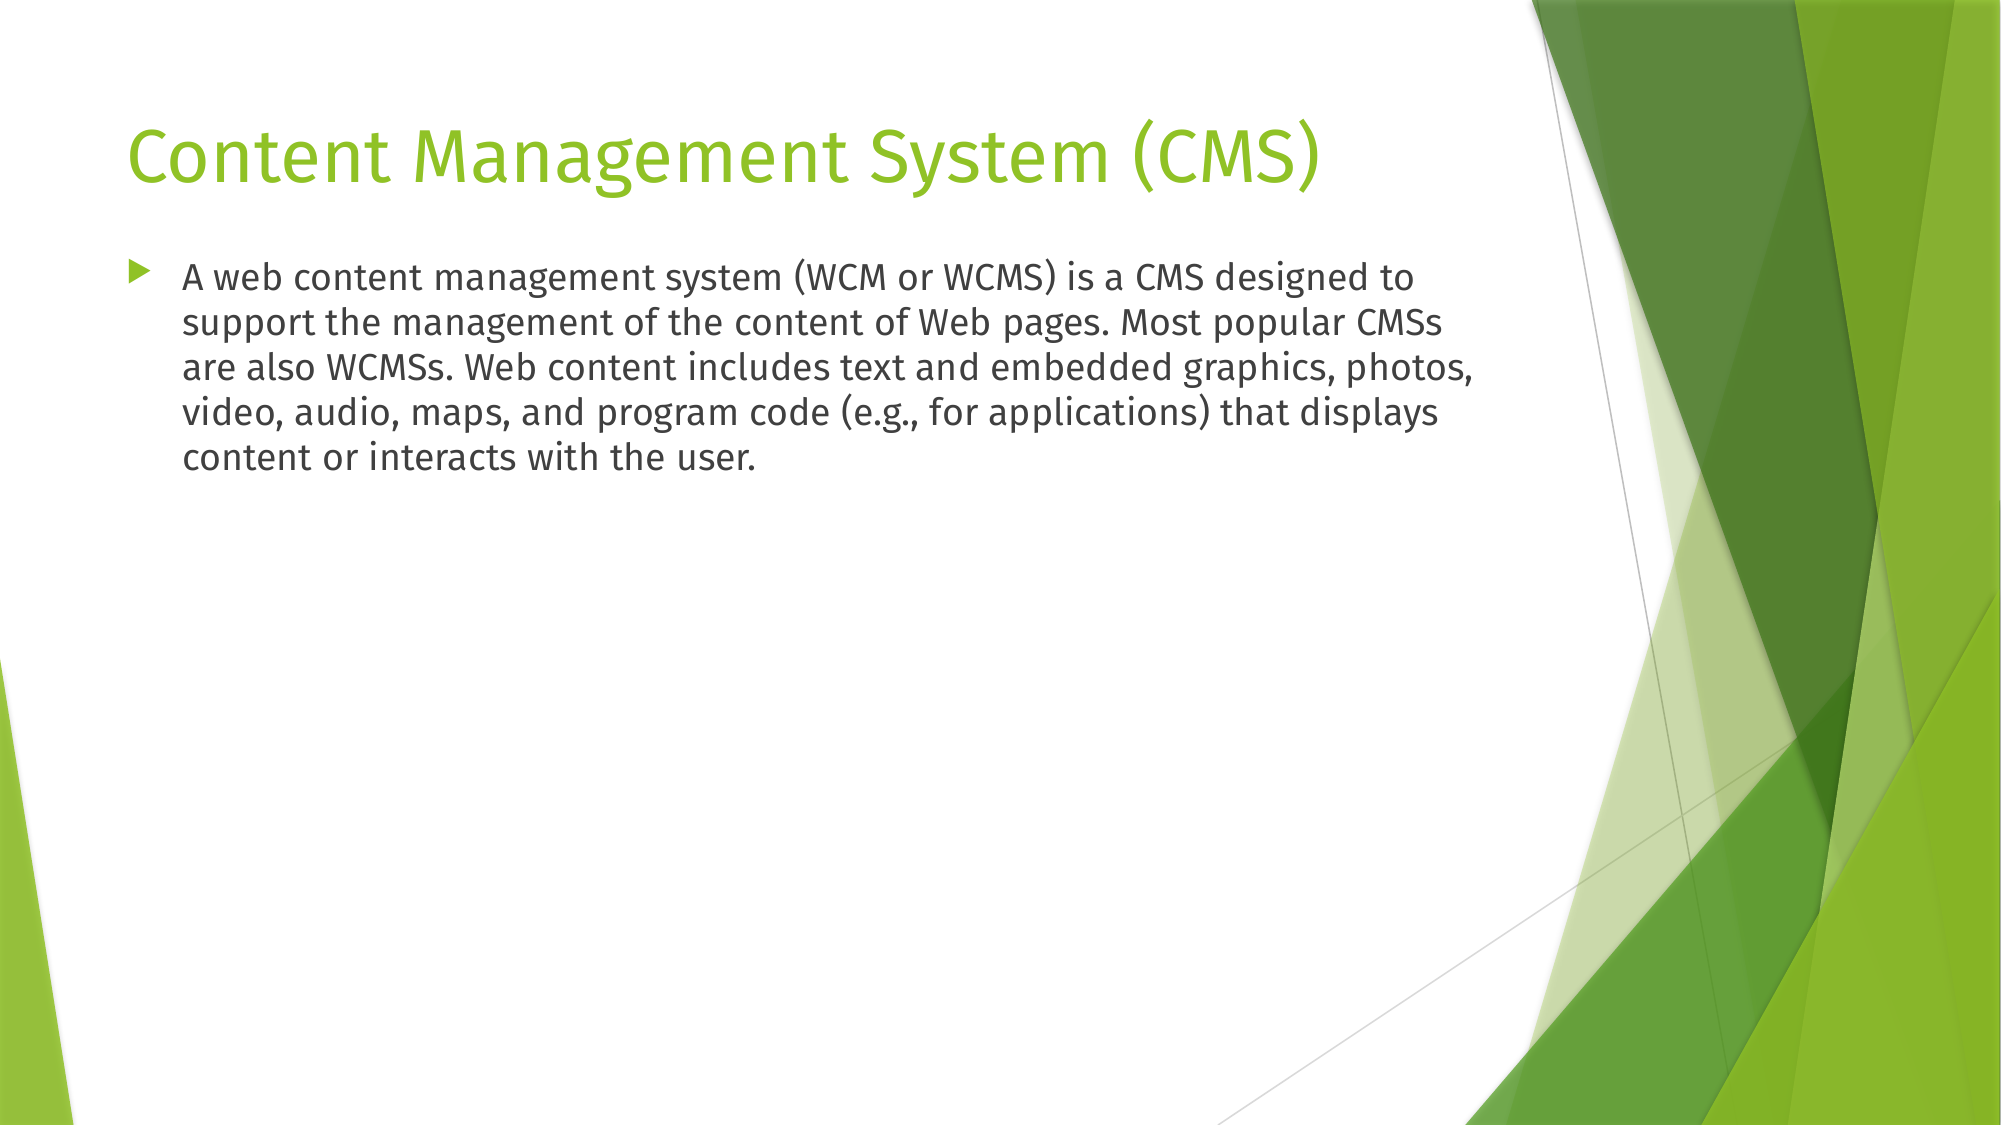

# Content Management System (CMS)
A web content management system (WCM or WCMS) is a CMS designed to support the management of the content of Web pages. Most popular CMSs are also WCMSs. Web content includes text and embedded graphics, photos, video, audio, maps, and program code (e.g., for applications) that displays content or interacts with the user.